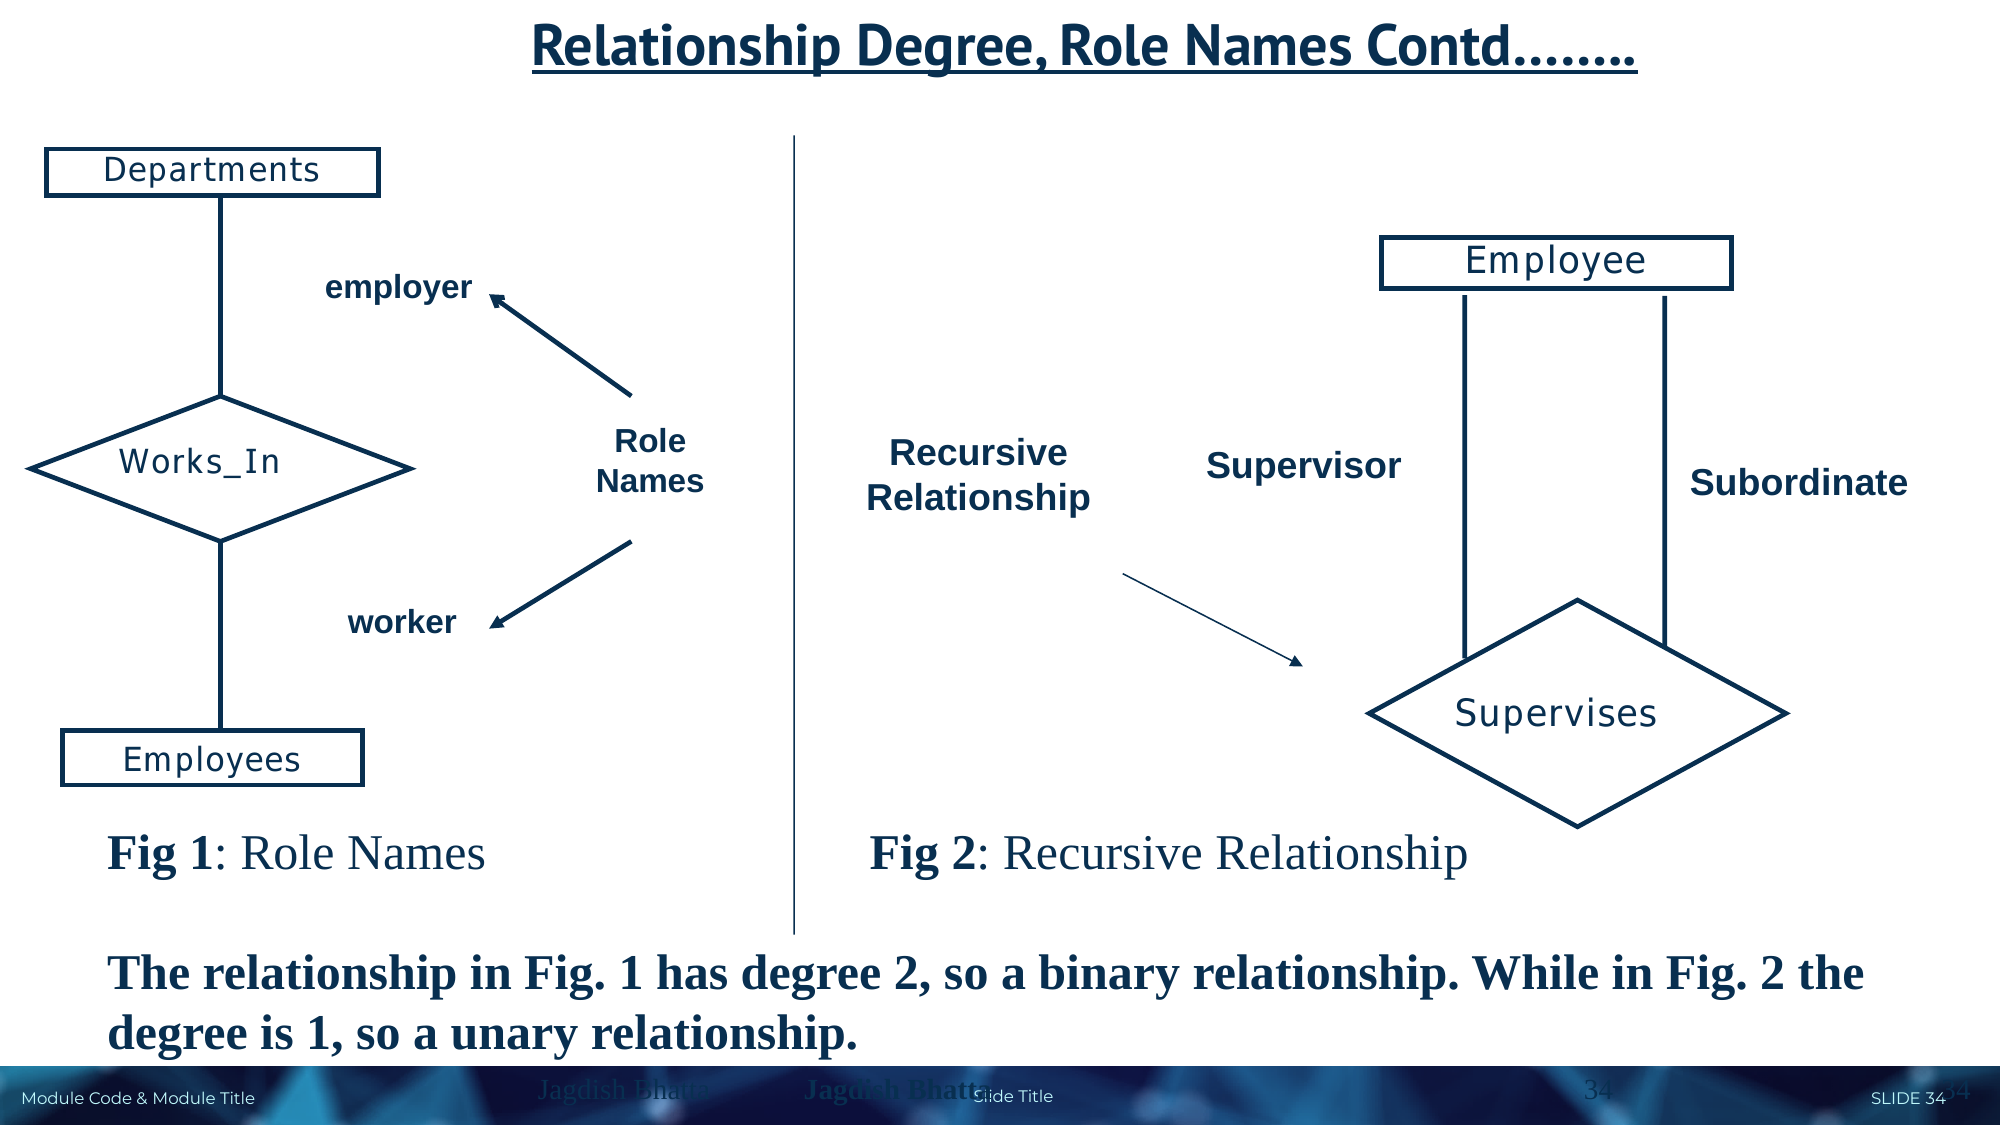

Relationship Degree, Role Names Contd……..

Departments

Works_In
Employees
Employee

Supervisor
Subordinate

Supervises
employer

Role
Names
Recursive
Relationship

worker
Fig 1: Role Names      		 Fig 2: Recursive Relationship

The relationship in Fig. 1 has degree 2, so a binary relationship. While in Fig. 2 the degree is 1, so a unary relationship.
Jagdish Bhatta
Jagdish Bhatta
34
34